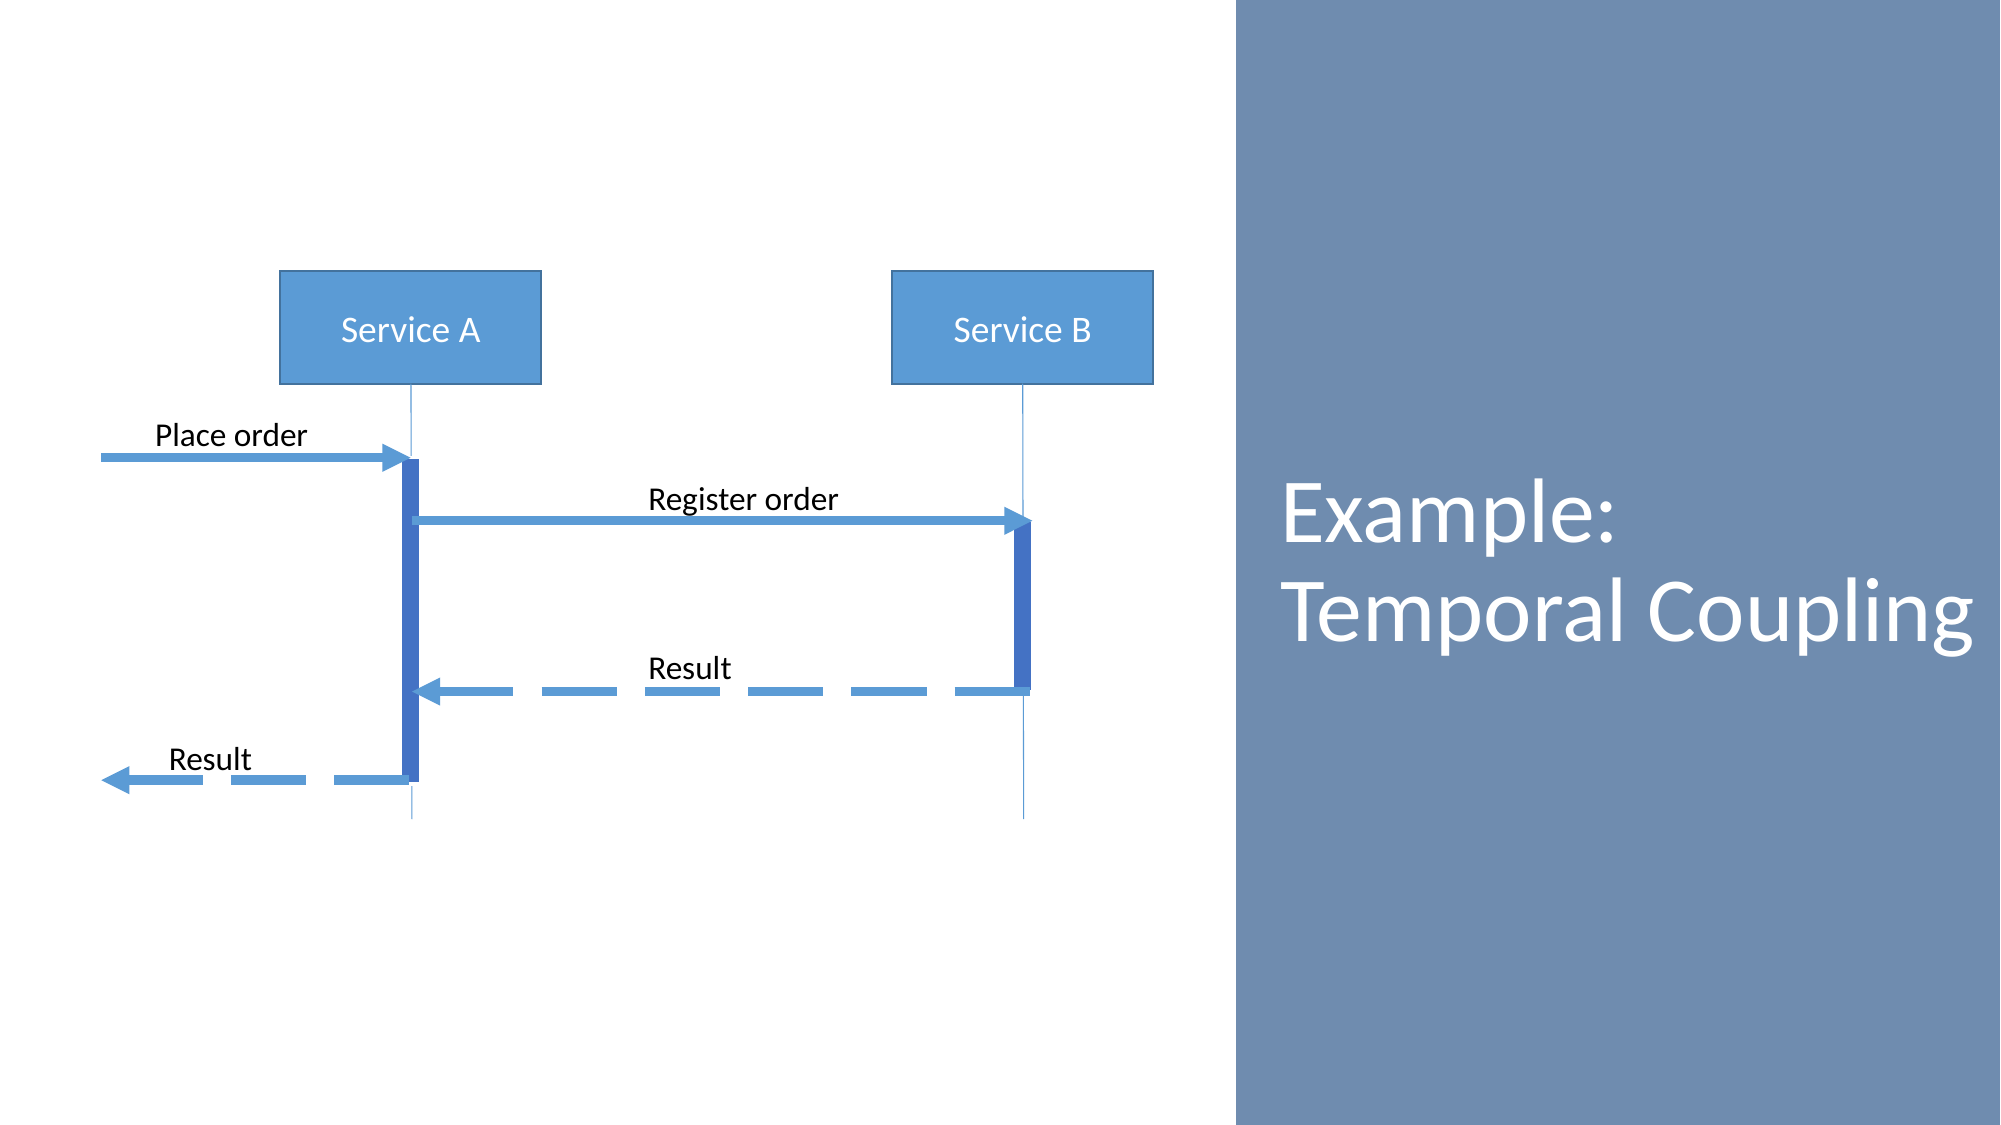

# Example: Temporal Coupling
Service A
Service B
Place order

Register order

Result
Result